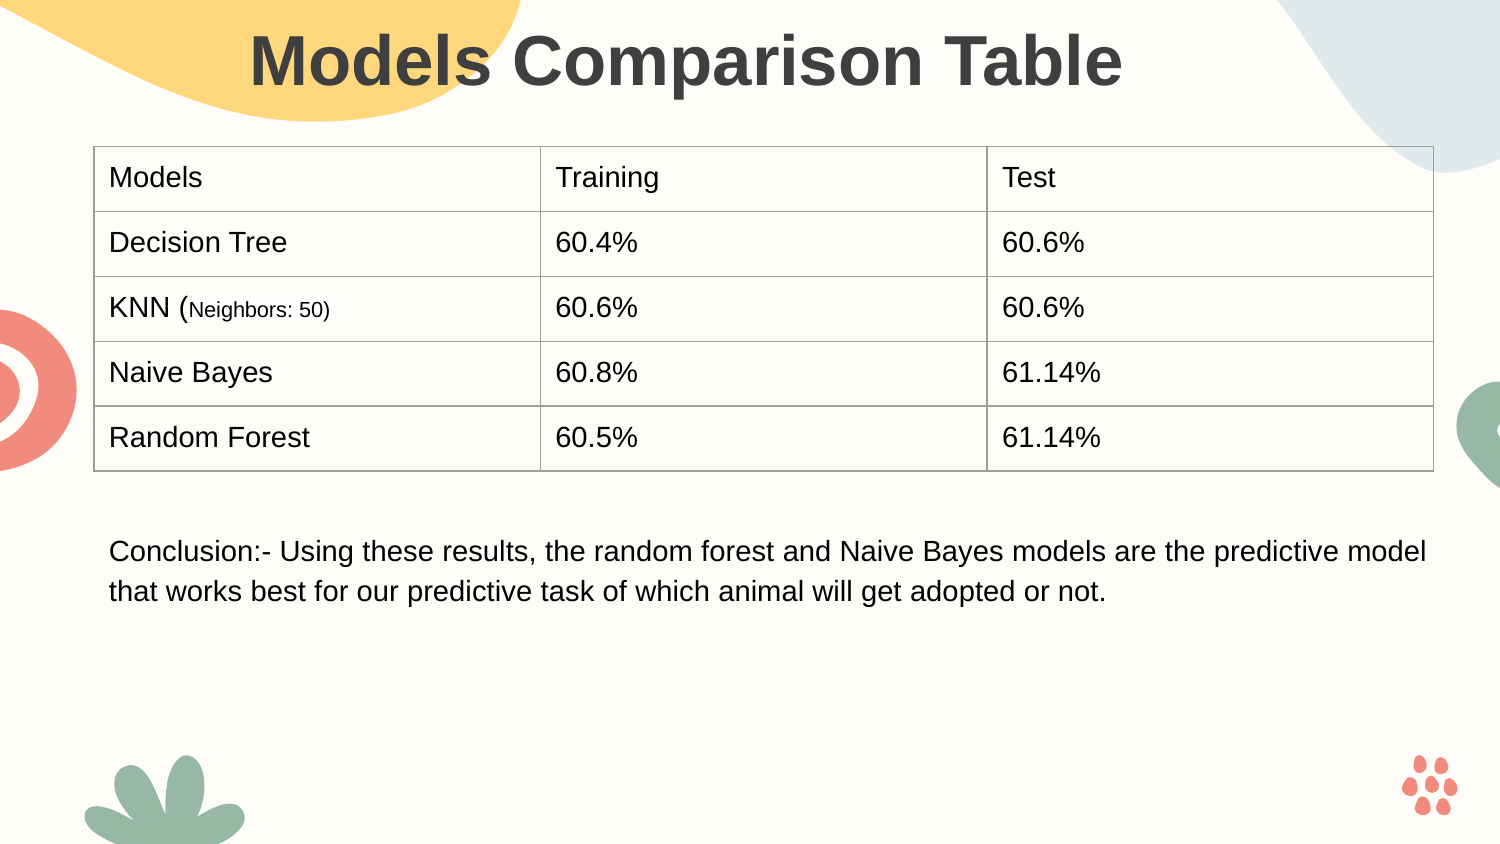

Models Comparison Table
| Models | Training | Test |
| --- | --- | --- |
| Decision Tree | 60.4% | 60.6% |
| KNN (Neighbors: 50) | 60.6% | 60.6% |
| Naive Bayes | 60.8% | 61.14% |
| Random Forest | 60.5% | 61.14% |
Conclusion:- Using these results, the random forest and Naive Bayes models are the predictive model that works best for our predictive task of which animal will get adopted or not.